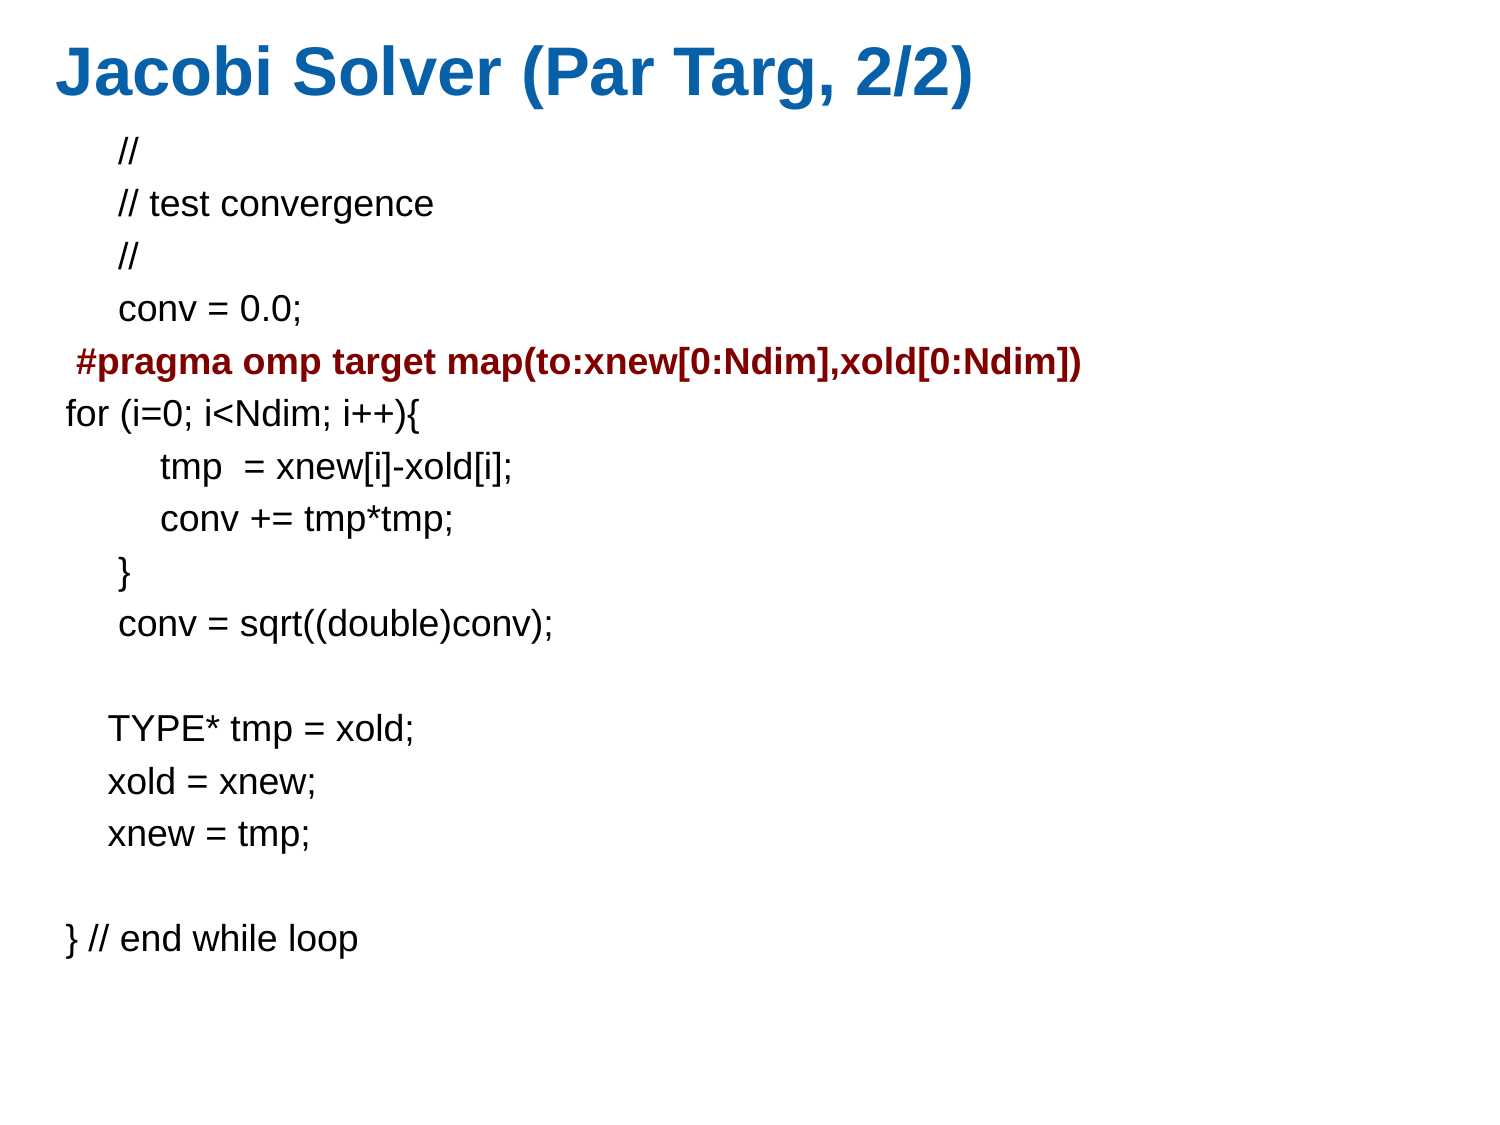

# Jacobi Solver (Par Targ, 2/2)
     //
     // test convergence
     //
     conv = 0.0;
 #pragma omp target map(to:xnew[0:Ndim],xold[0:Ndim])
for (i=0; i<Ndim; i++){
         tmp  = xnew[i]-xold[i];
         conv += tmp*tmp;
     }
     conv = sqrt((double)conv);

    TYPE* tmp = xold;
    xold = xnew;
    xnew = tmp;

} // end while loop